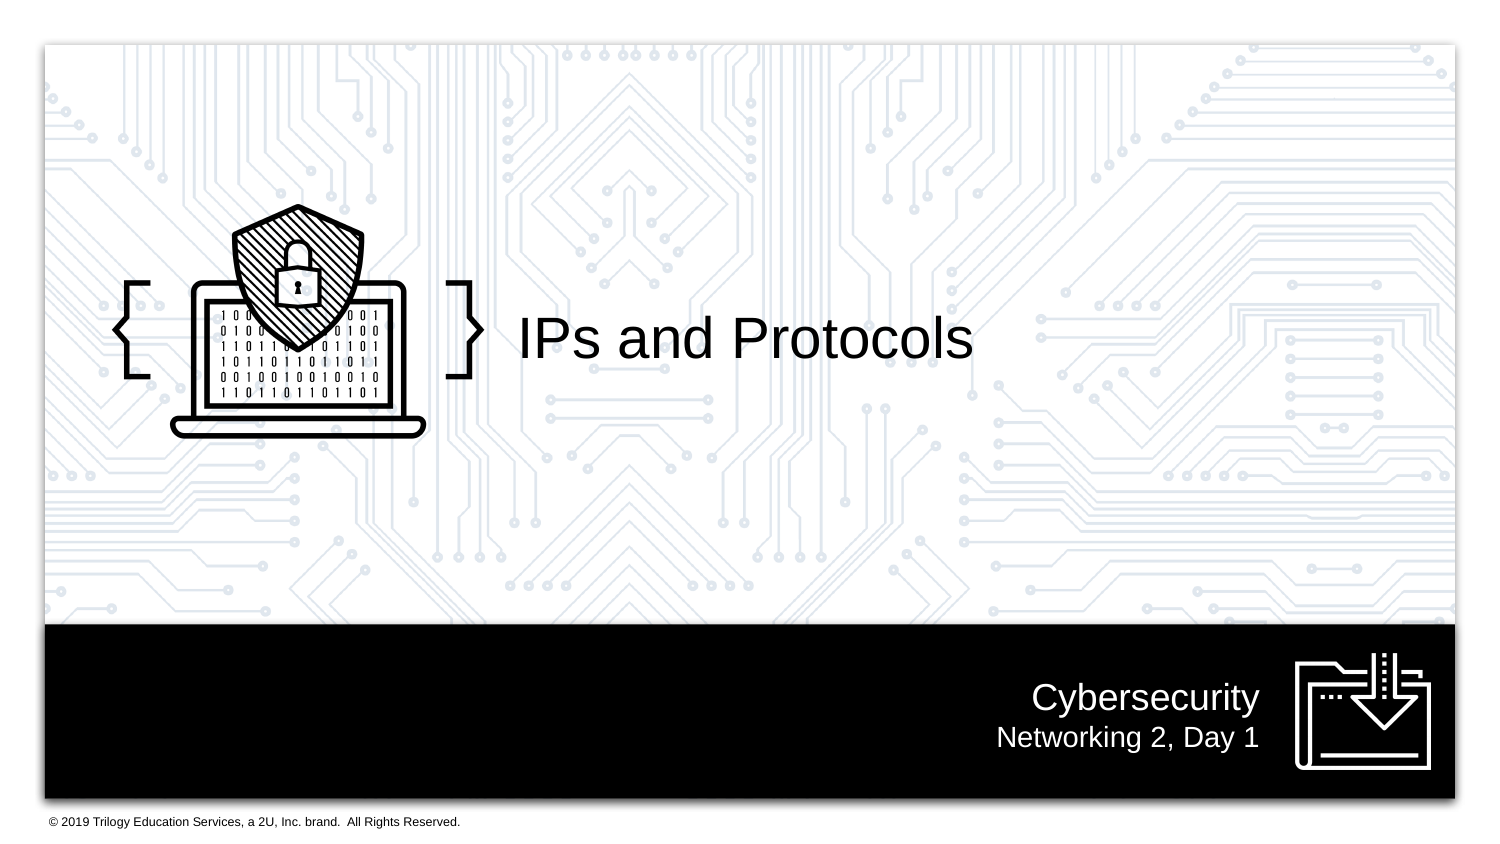

IPs and Protocols
# Networking 2, Day 1